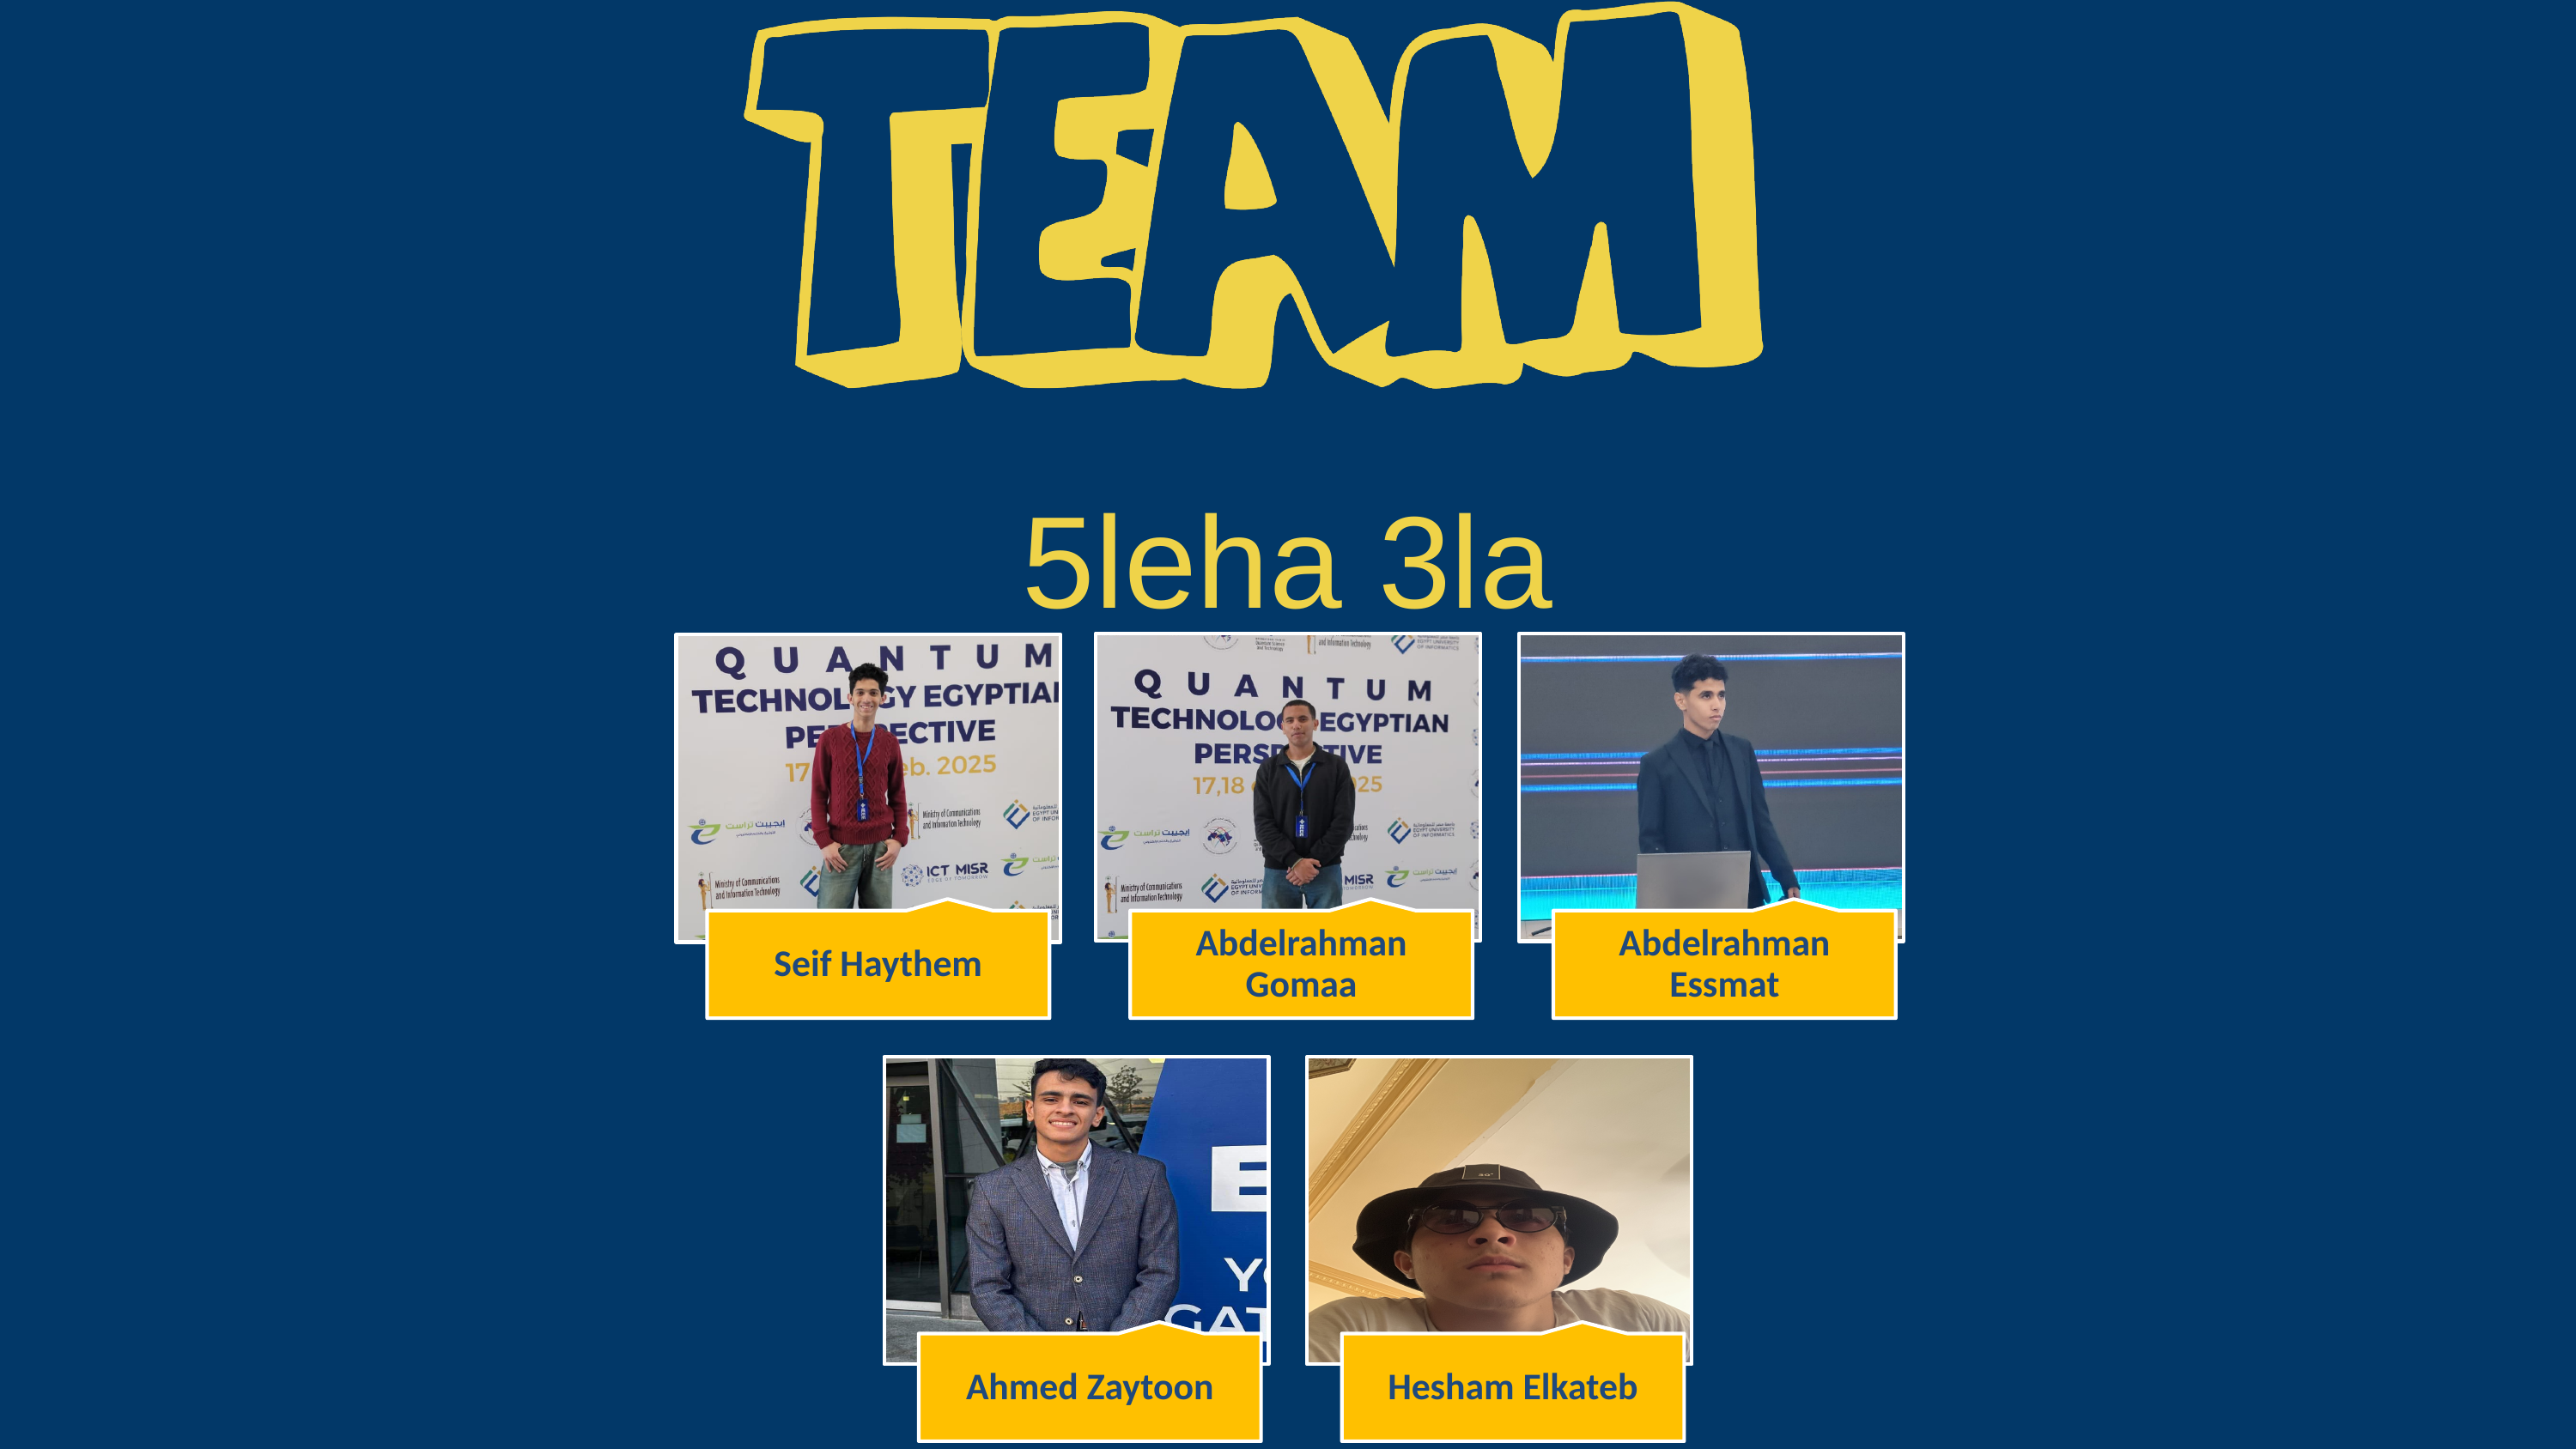

5leha 3la Allah
Seif Haythem
Abdelrahman Gomaa
Abdelrahman Essmat
Ahmed Zaytoon
Hesham Elkateb